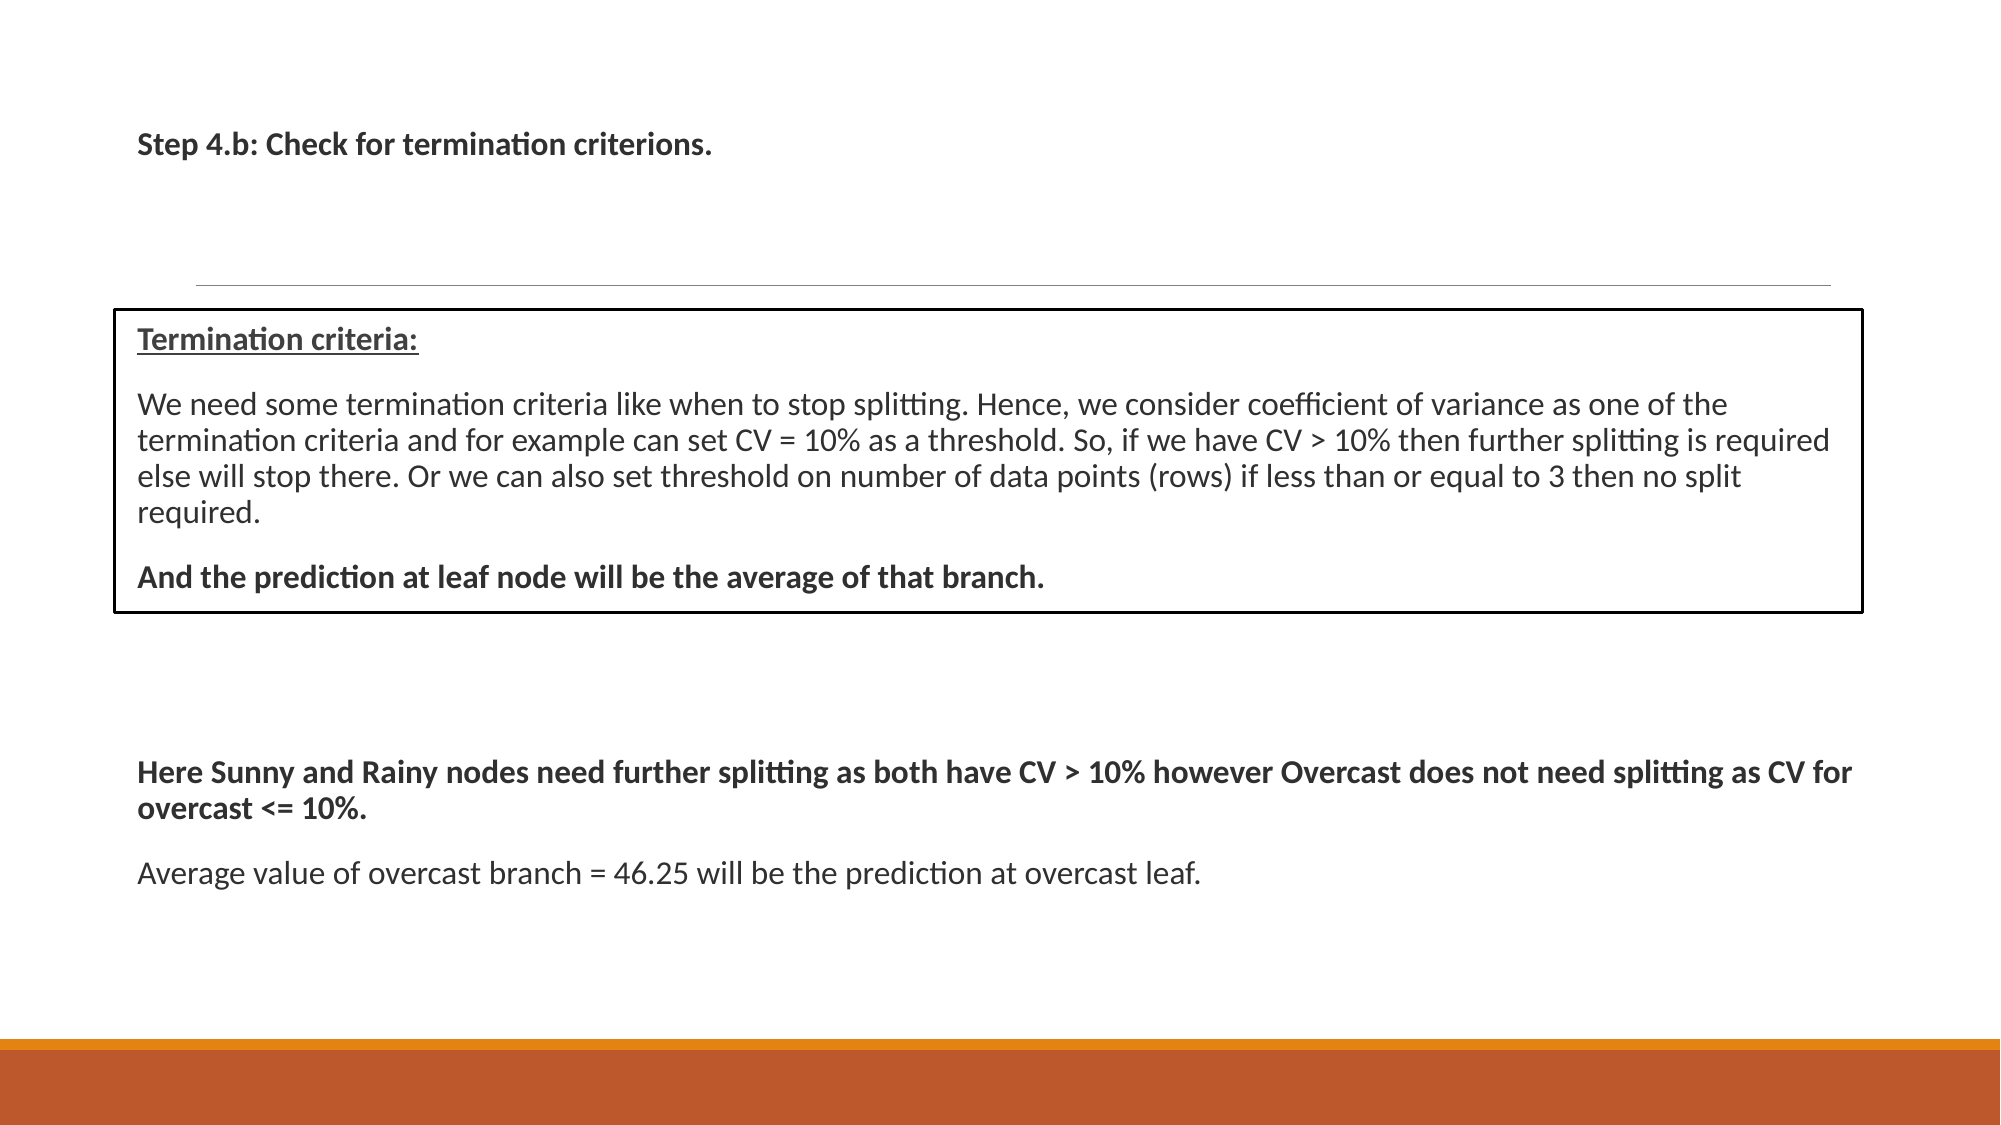

Step 4.b: Check for termination criterions.

Termination criteria:
We need some termination criteria like when to stop splitting. Hence, we consider coefficient of variance as one of the termination criteria and for example can set CV = 10% as a threshold. So, if we have CV > 10% then further splitting is required else will stop there. Or we can also set threshold on number of data points (rows) if less than or equal to 3 then no split required.
And the prediction at leaf node will be the average of that branch.

Here Sunny and Rainy nodes need further splitting as both have CV > 10% however Overcast does not need splitting as CV for overcast <= 10%.
Average value of overcast branch = 46.25 will be the prediction at overcast leaf.